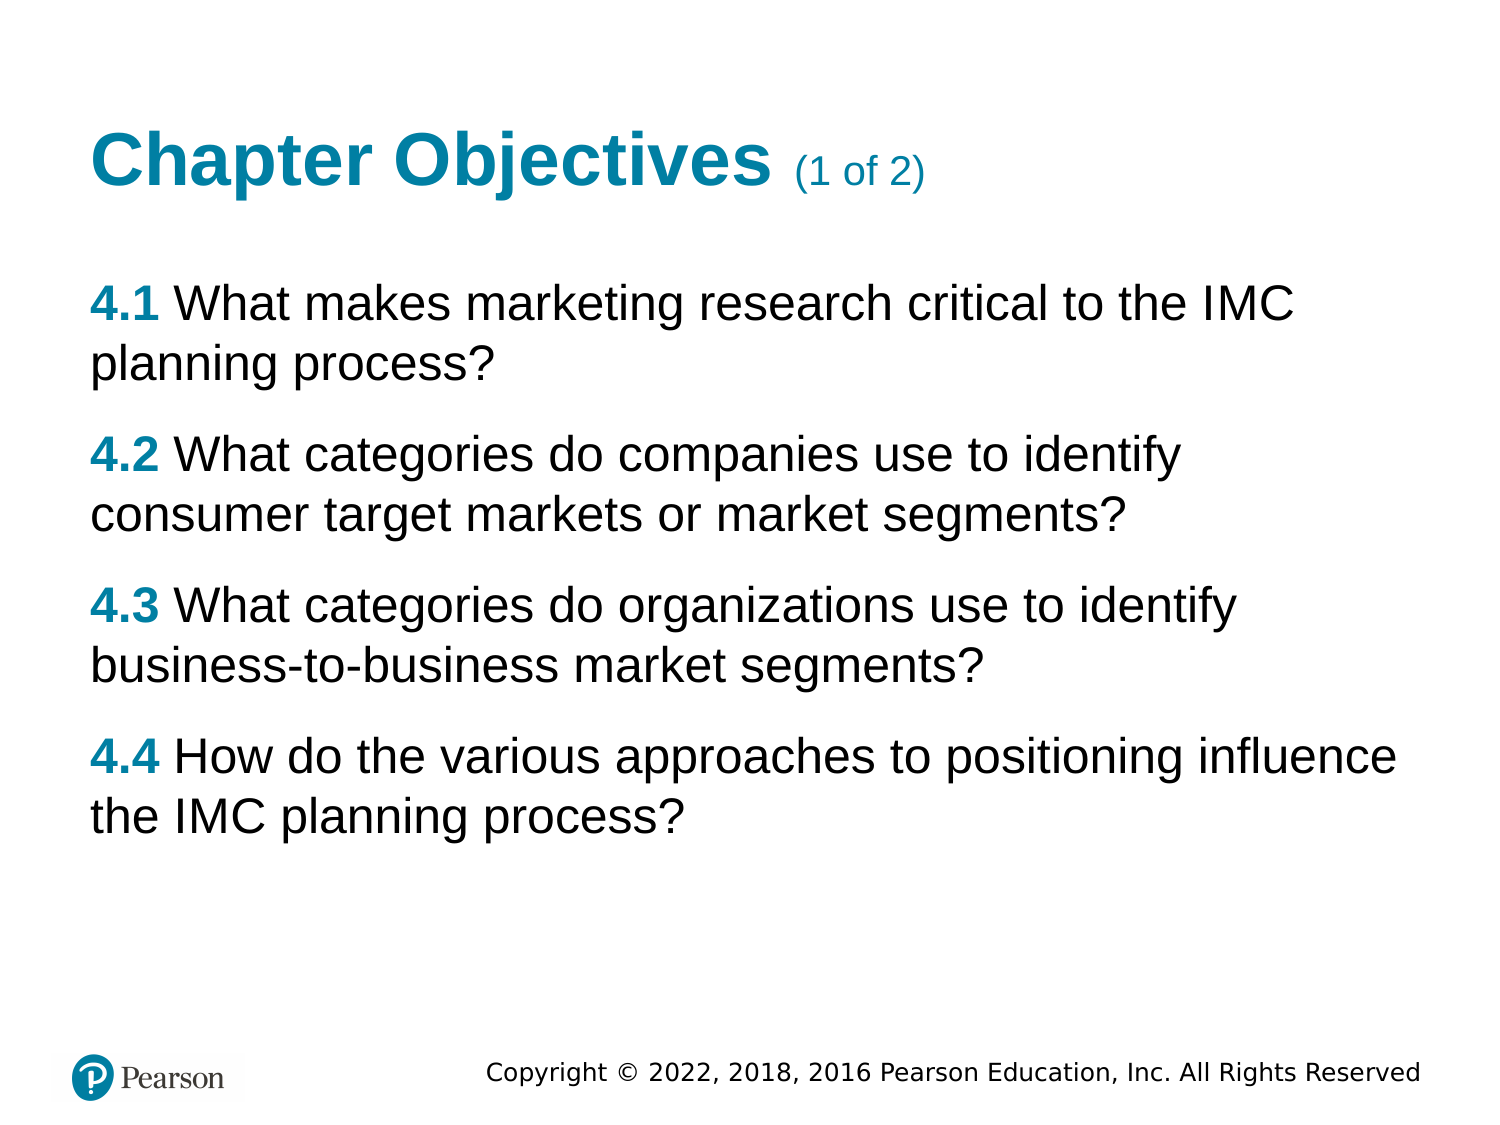

# Chapter Objectives (1 of 2)
4.1 What makes marketing research critical to the I M C planning process?
4.2 What categories do companies use to identify consumer target markets or market segments?
4.3 What categories do organizations use to identify business-to-business market segments?
4.4 How do the various approaches to positioning influence the I M C planning process?